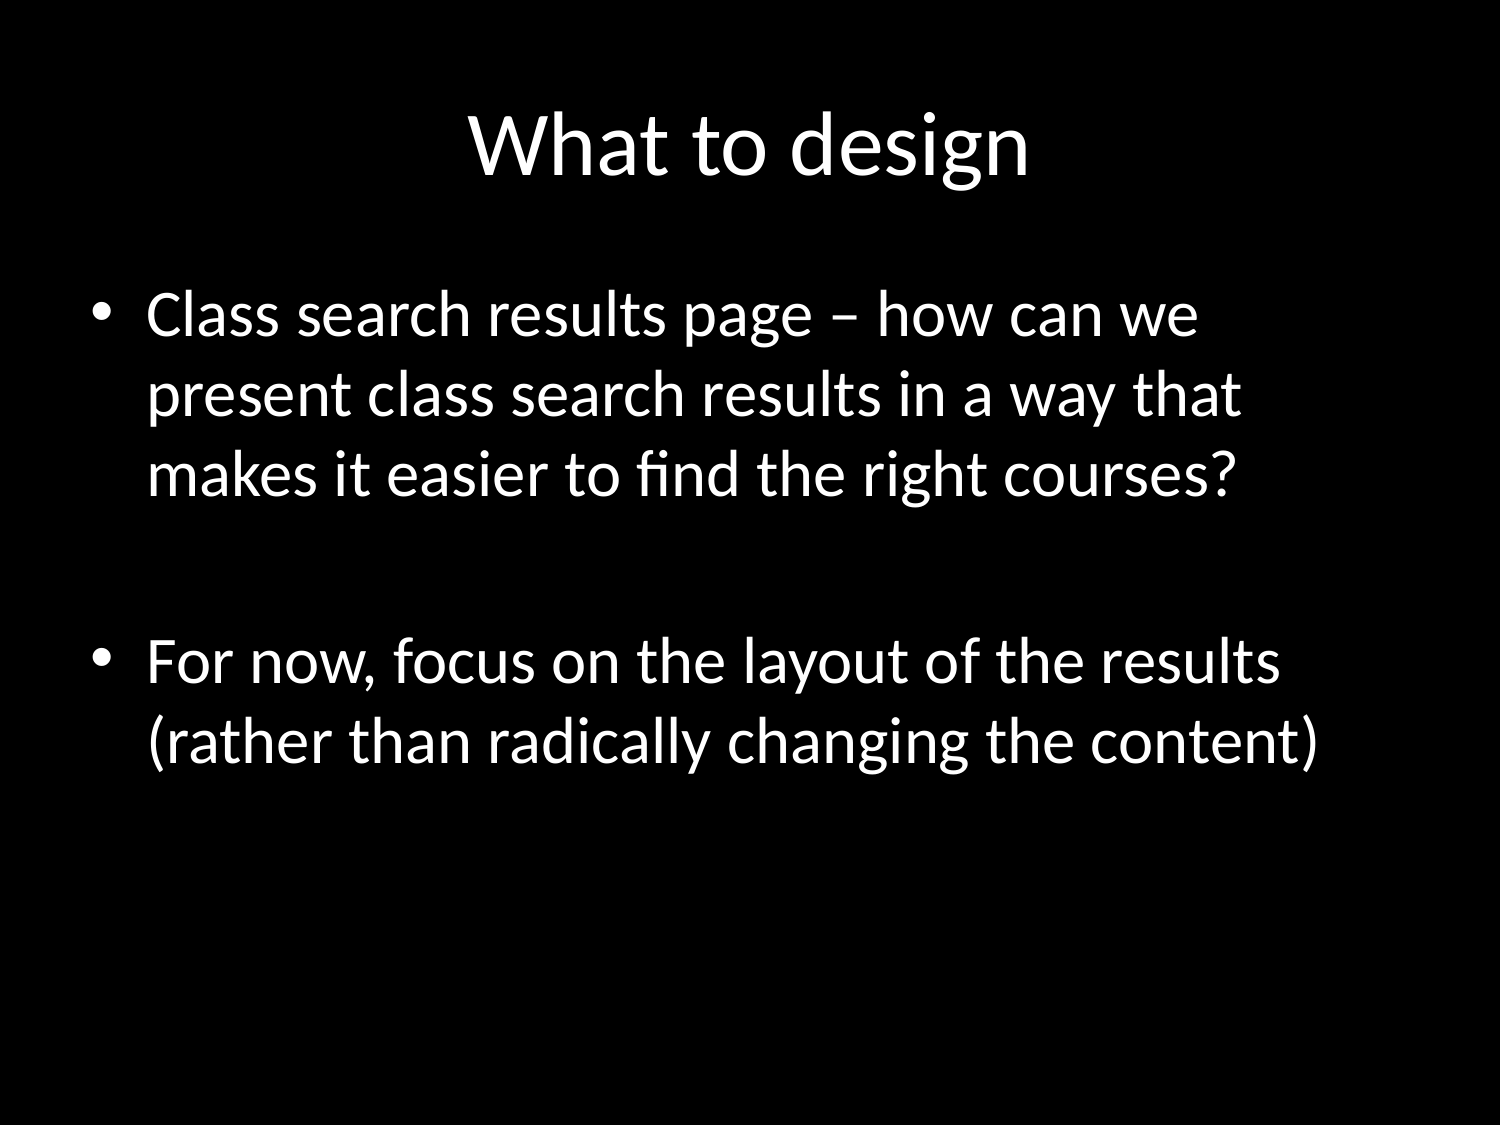

# What to design
Class search results page – how can we present class search results in a way that makes it easier to find the right courses?

For now, focus on the layout of the results (rather than radically changing the content)